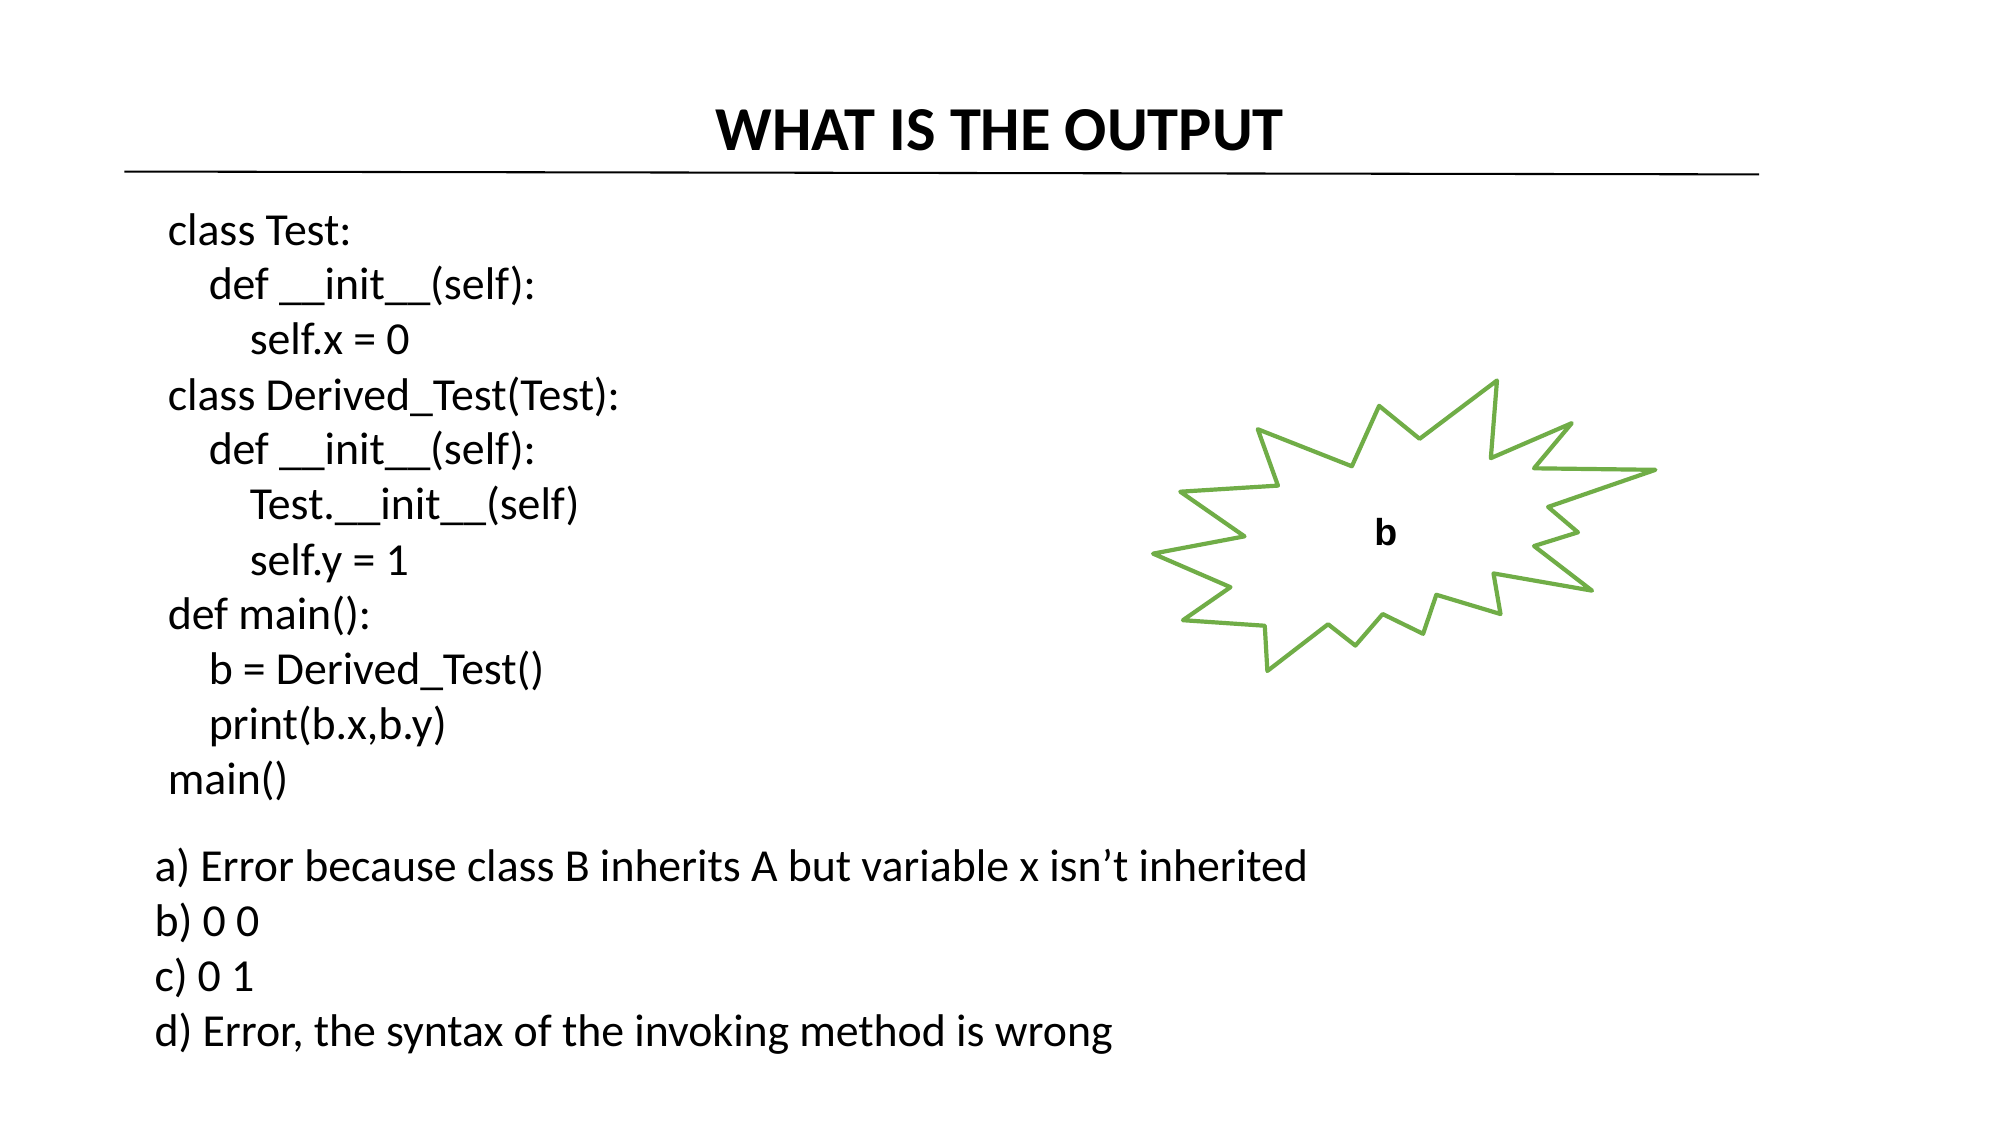

WHAT IS THE OUTPUT
class Test:
    def __init__(self):
        self.x = 0
class Derived_Test(Test):
    def __init__(self):
        Test.__init__(self)
        self.y = 1
def main():
    b = Derived_Test()
    print(b.x,b.y)
main()
b
a) Error because class B inherits A but variable x isn’t inherited
b) 0 0
c) 0 1
d) Error, the syntax of the invoking method is wrong